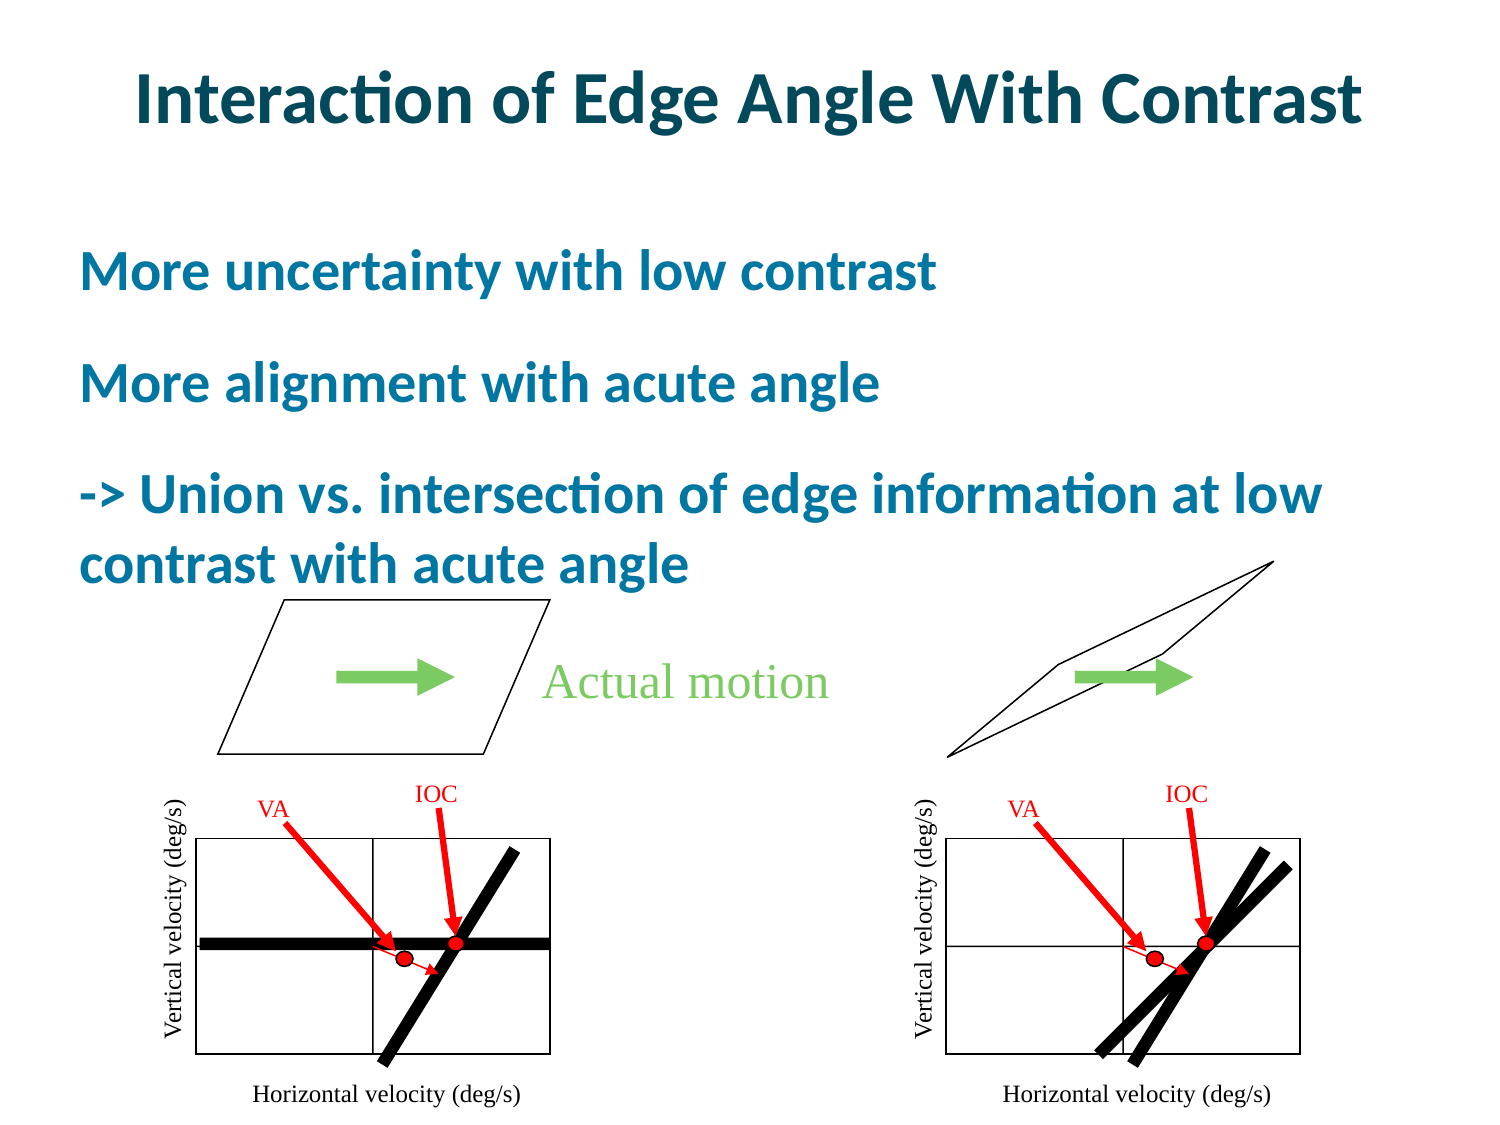

# Interaction of Edge Angle With Contrast
More uncertainty with low contrast
More alignment with acute angle
-> Union vs. intersection of edge information at low contrast with acute angle

Actual motion

IOC
IOC
VA
VA

Vertical velocity (deg/s)
Vertical velocity (deg/s)

Horizontal velocity (deg/s)
Horizontal velocity (deg/s)